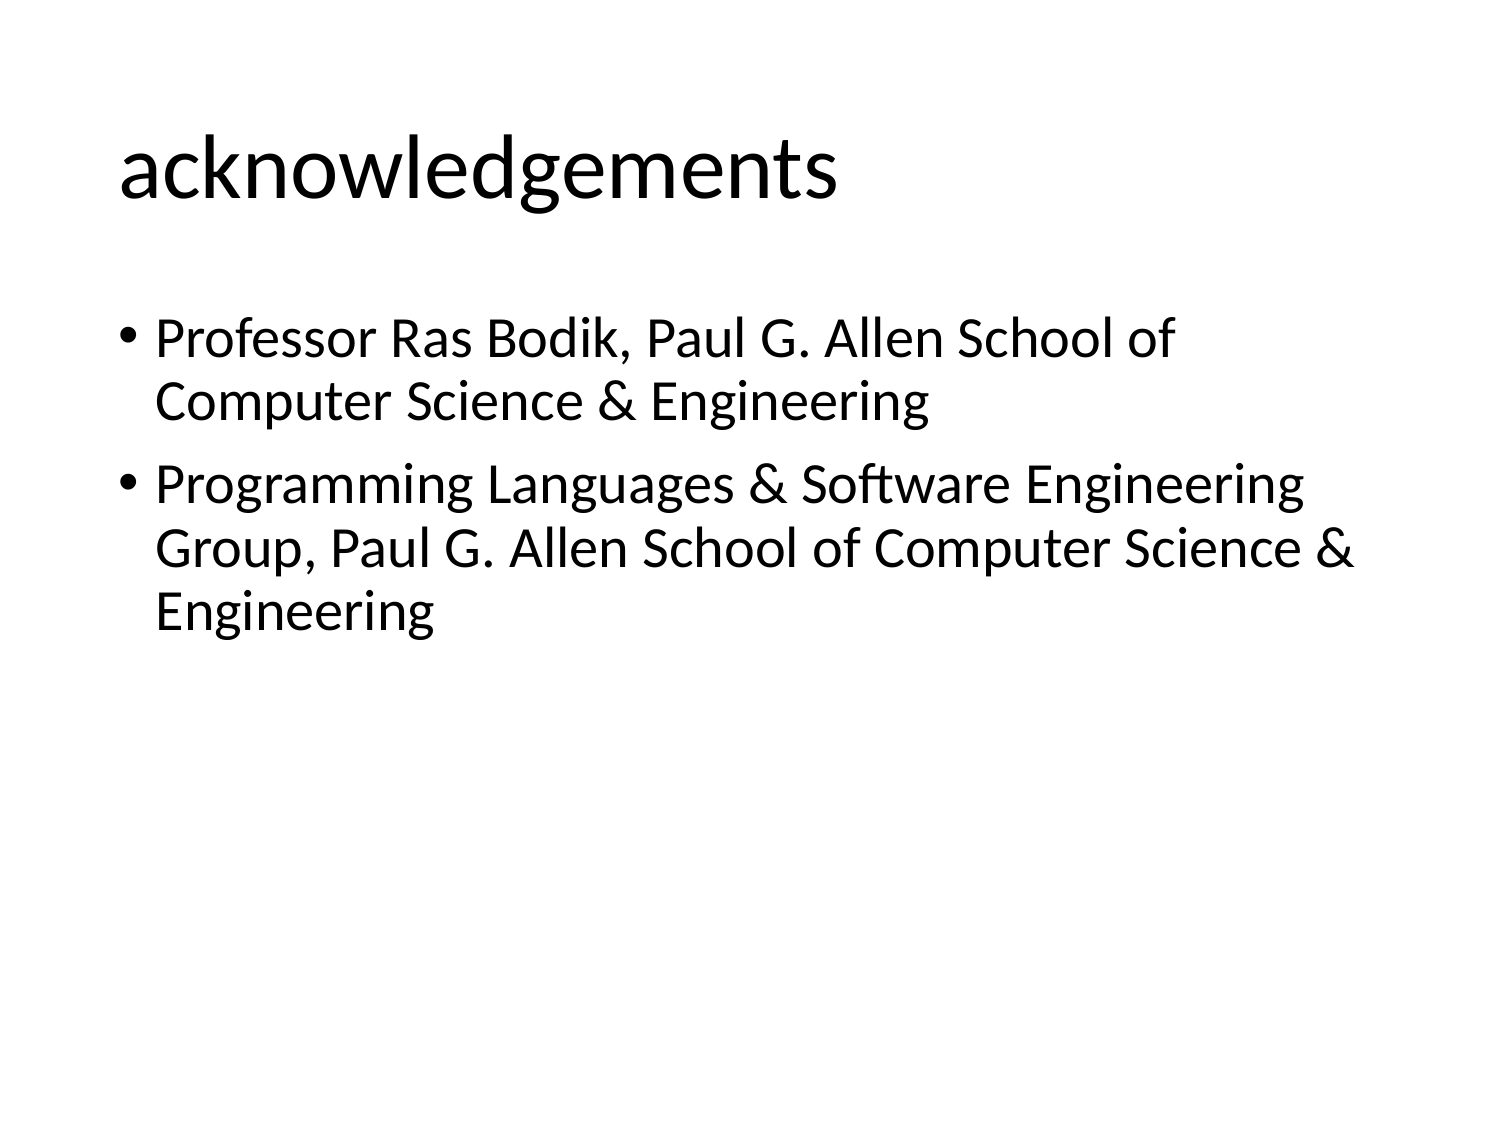

# acknowledgements
Professor Ras Bodik, Paul G. Allen School of Computer Science & Engineering
Programming Languages & Software Engineering Group, Paul G. Allen School of Computer Science & Engineering